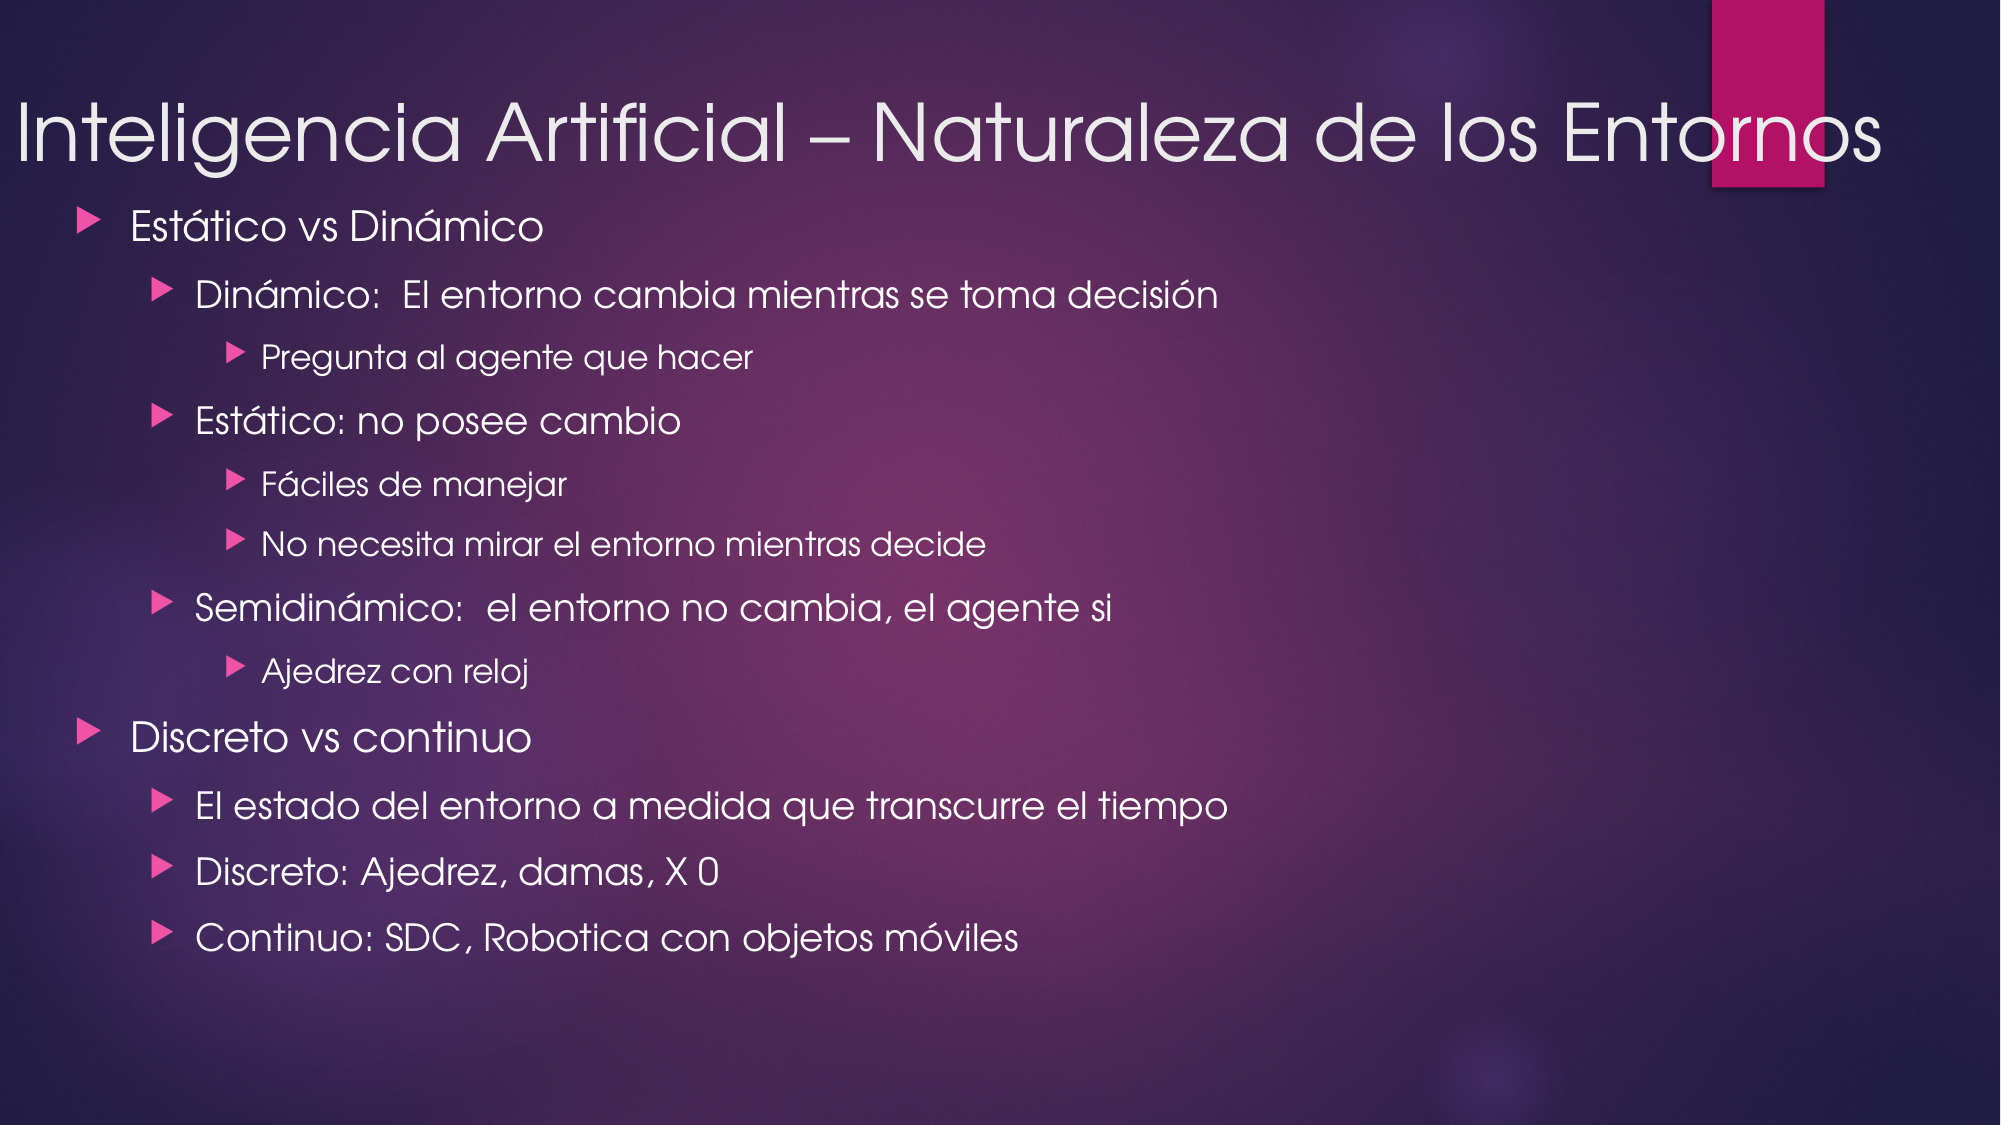

# Inteligencia Artificial – Naturaleza de los Entornos
Estático vs Dinámico
Dinámico:  El entorno cambia mientras se toma decisión
Pregunta al agente que hacer
Estático: no posee cambio
Fáciles de manejar
No necesita mirar el entorno mientras decide
Semidinámico:  el entorno no cambia, el agente si
Ajedrez con reloj
Discreto vs continuo
El estado del entorno a medida que transcurre el tiempo
Discreto: Ajedrez, damas, X 0
Continuo: SDC, Robotica con objetos móviles